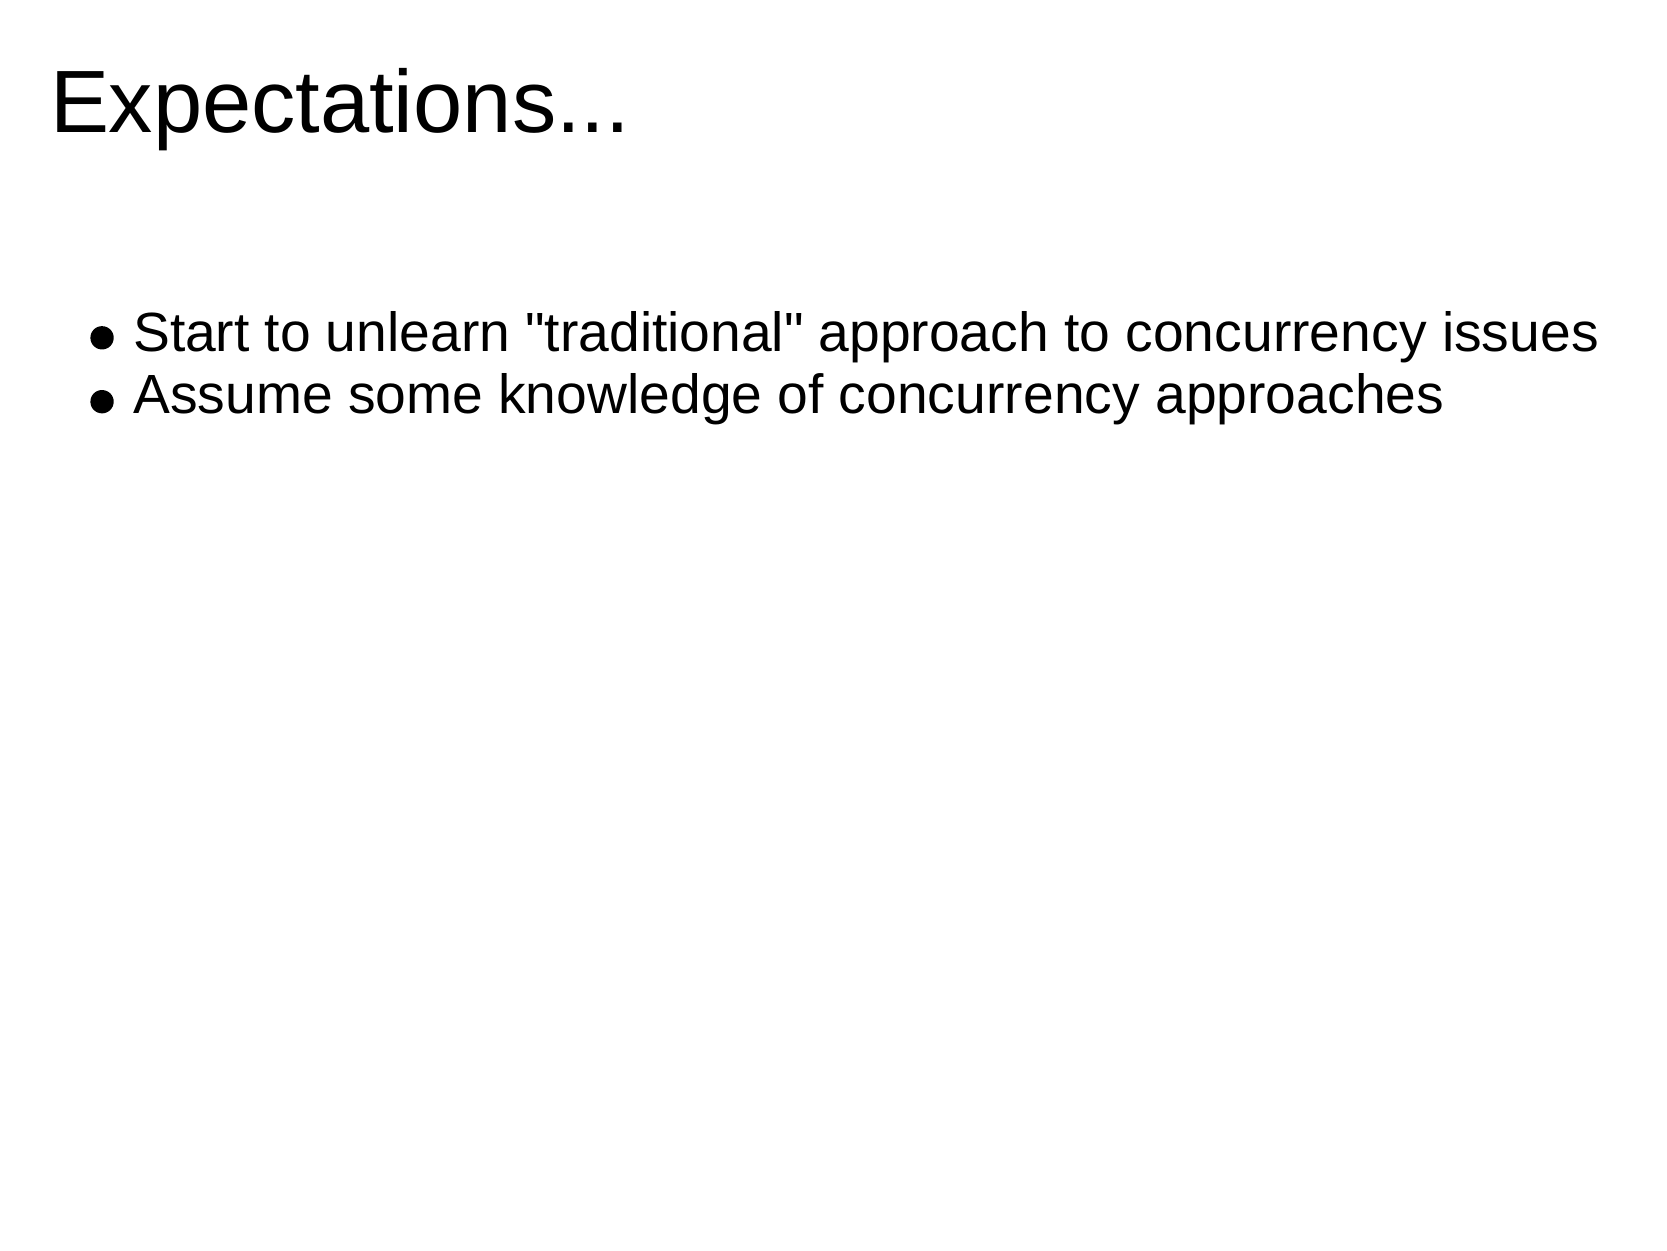

Expectations...
Start to unlearn "traditional" approach to concurrency issues
Assume some knowledge of concurrency approaches